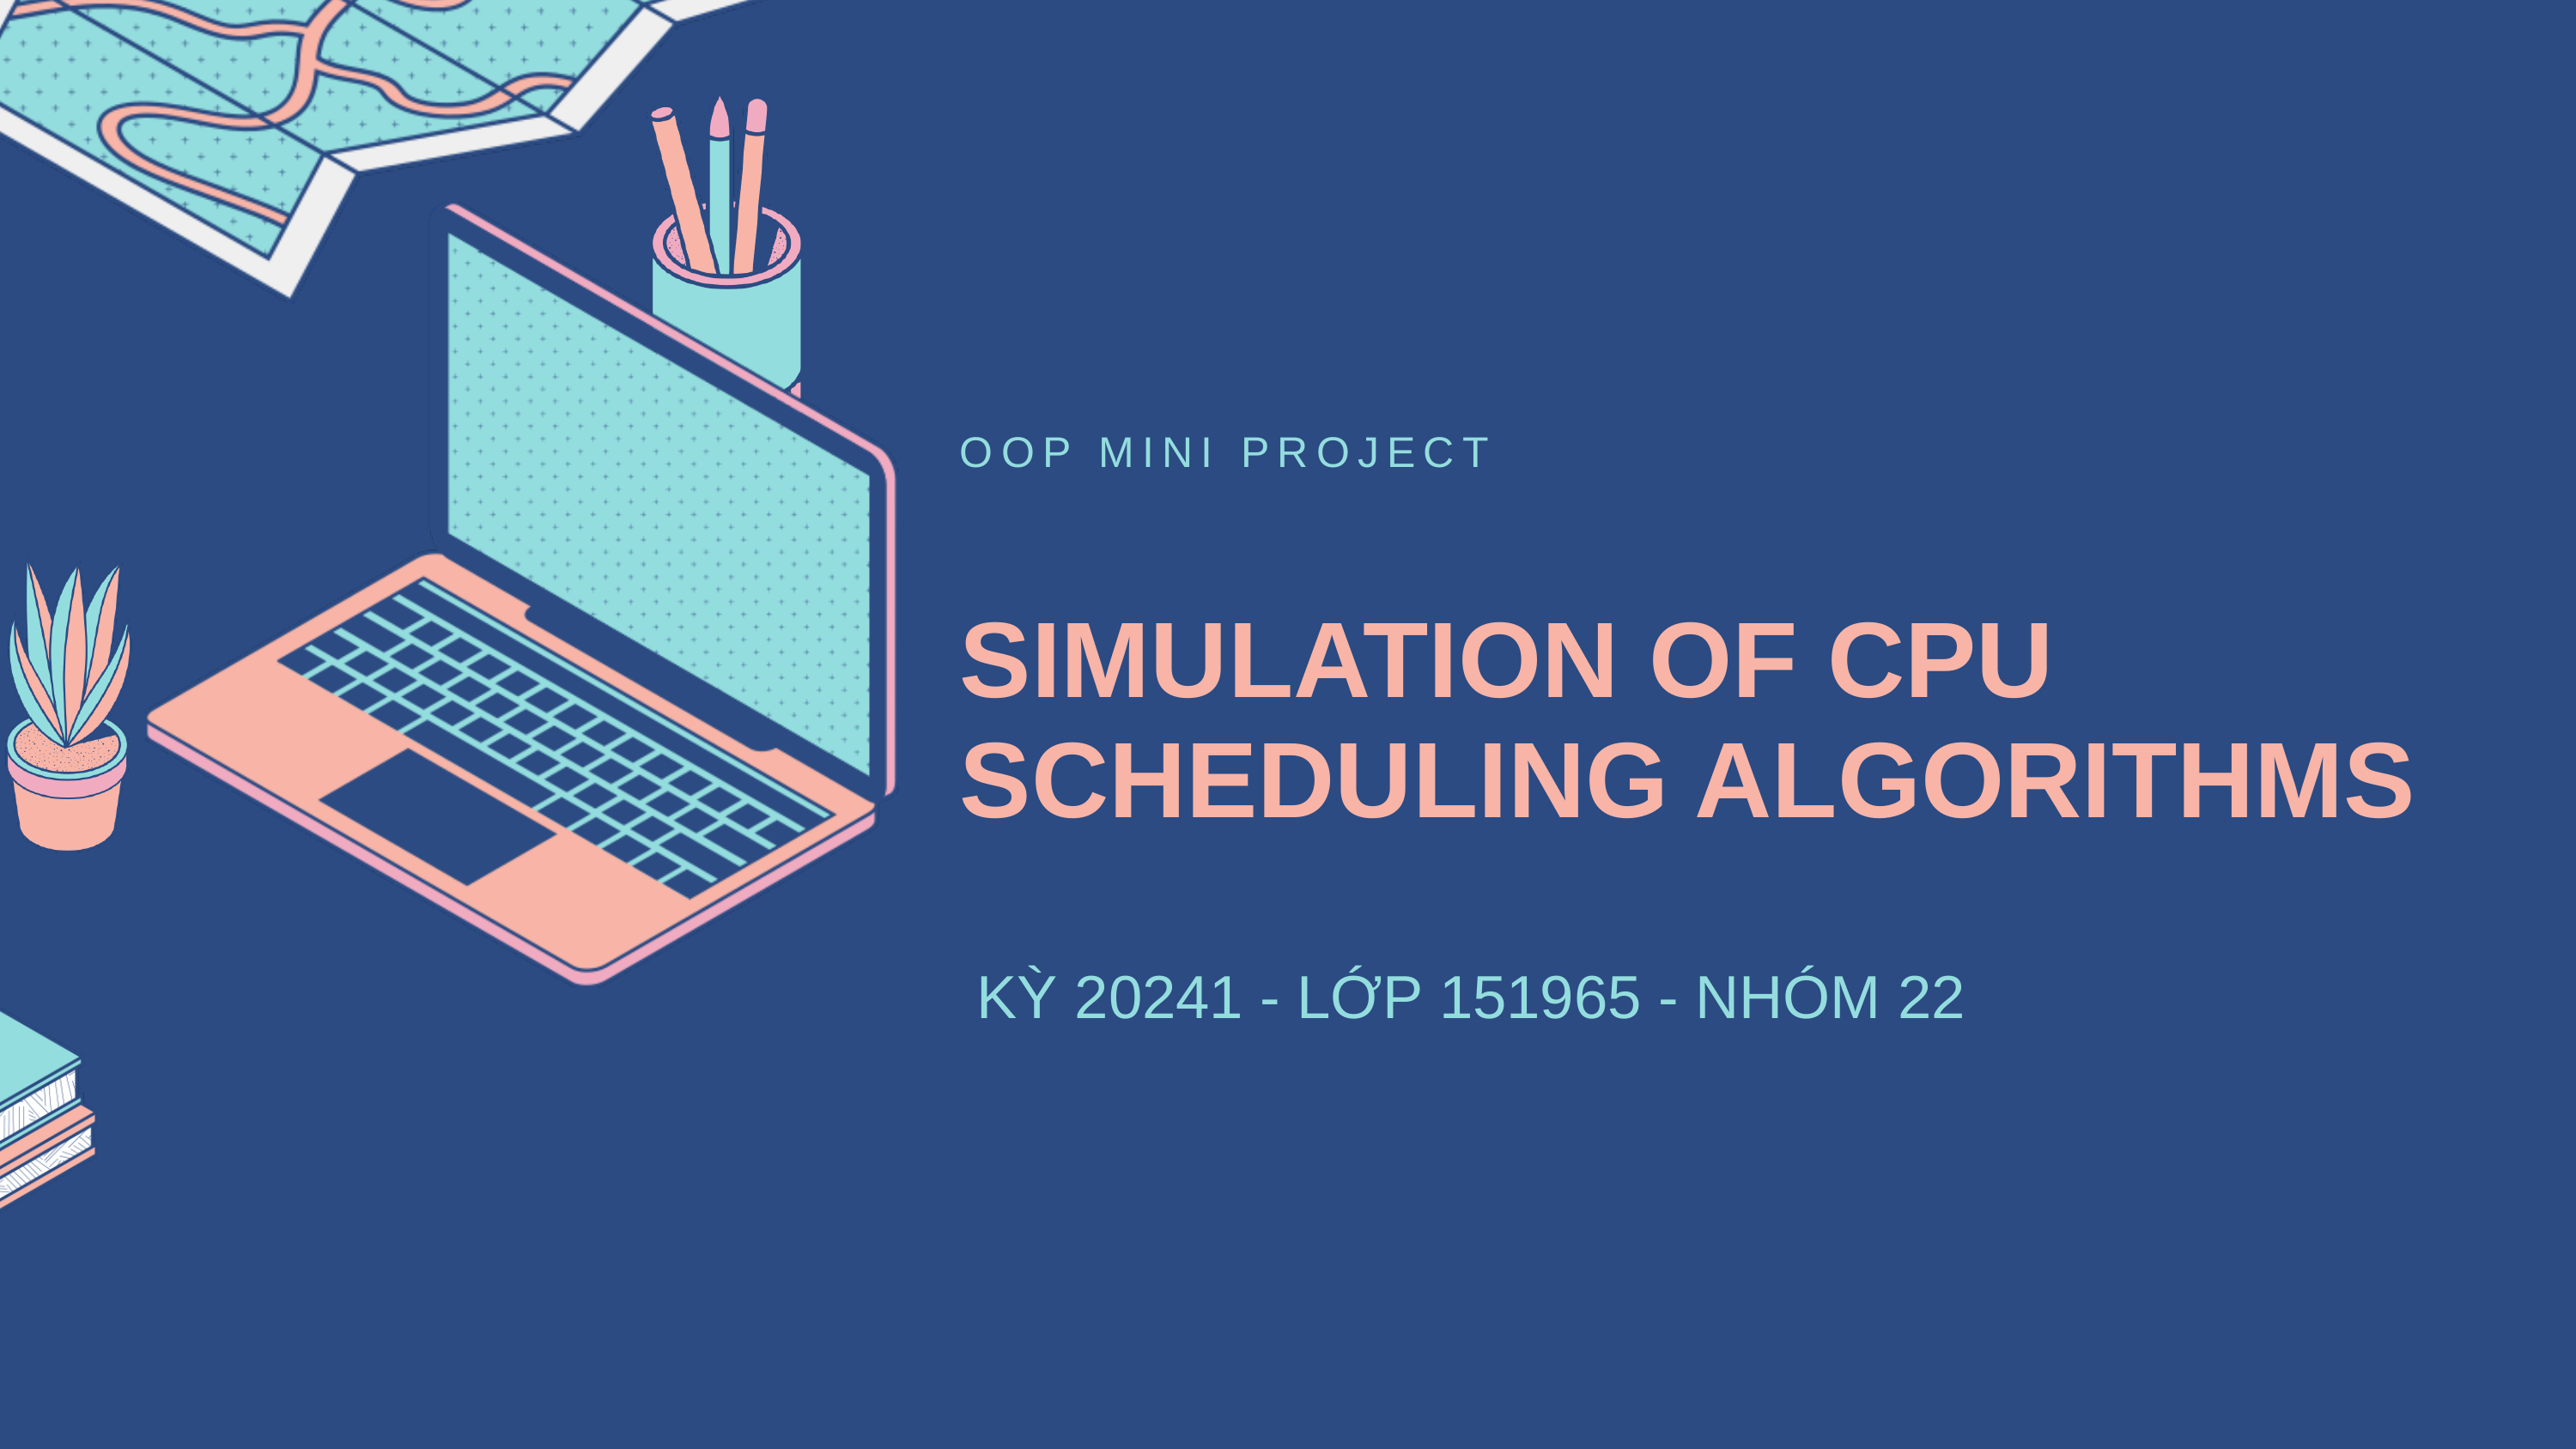

OOP MINI PROJECT
SIMULATION OF CPU SCHEDULING ALGORITHMS
 KỲ 20241 - LỚP 151965 - NHÓM 22